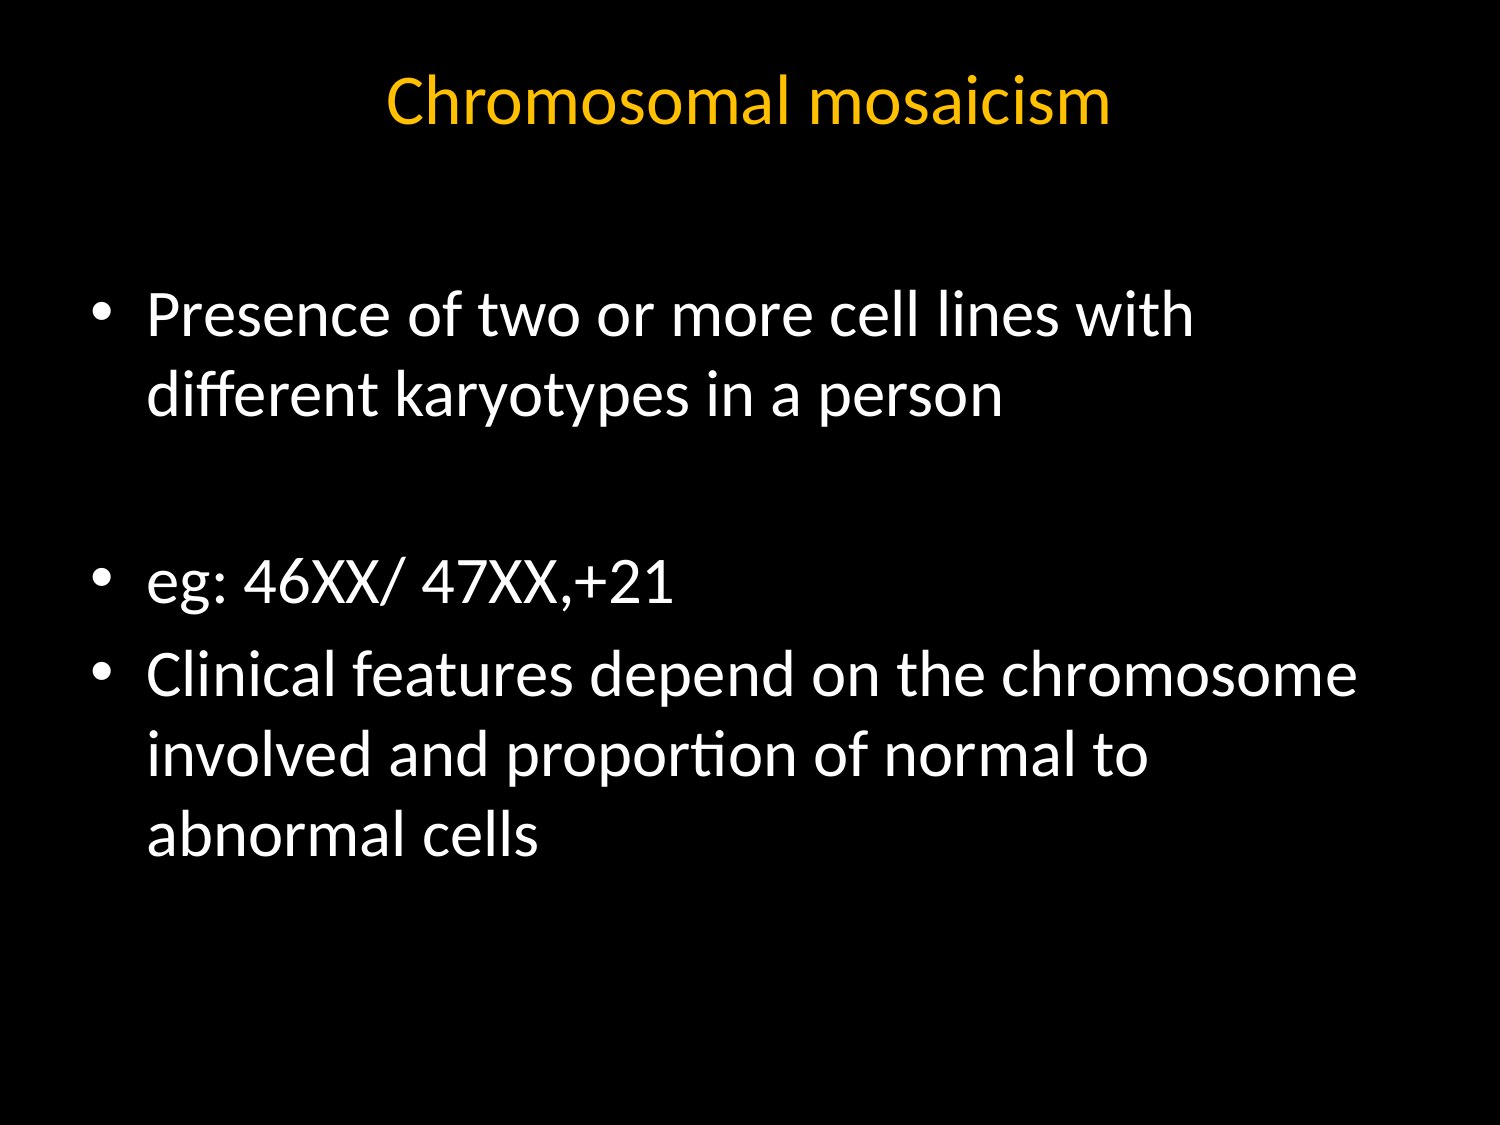

# Chromosomal mosaicism
Presence of two or more cell lines with different karyotypes in a person

eg: 46XX/ 47XX,+21
Clinical features depend on the chromosome involved and proportion of normal to abnormal cells